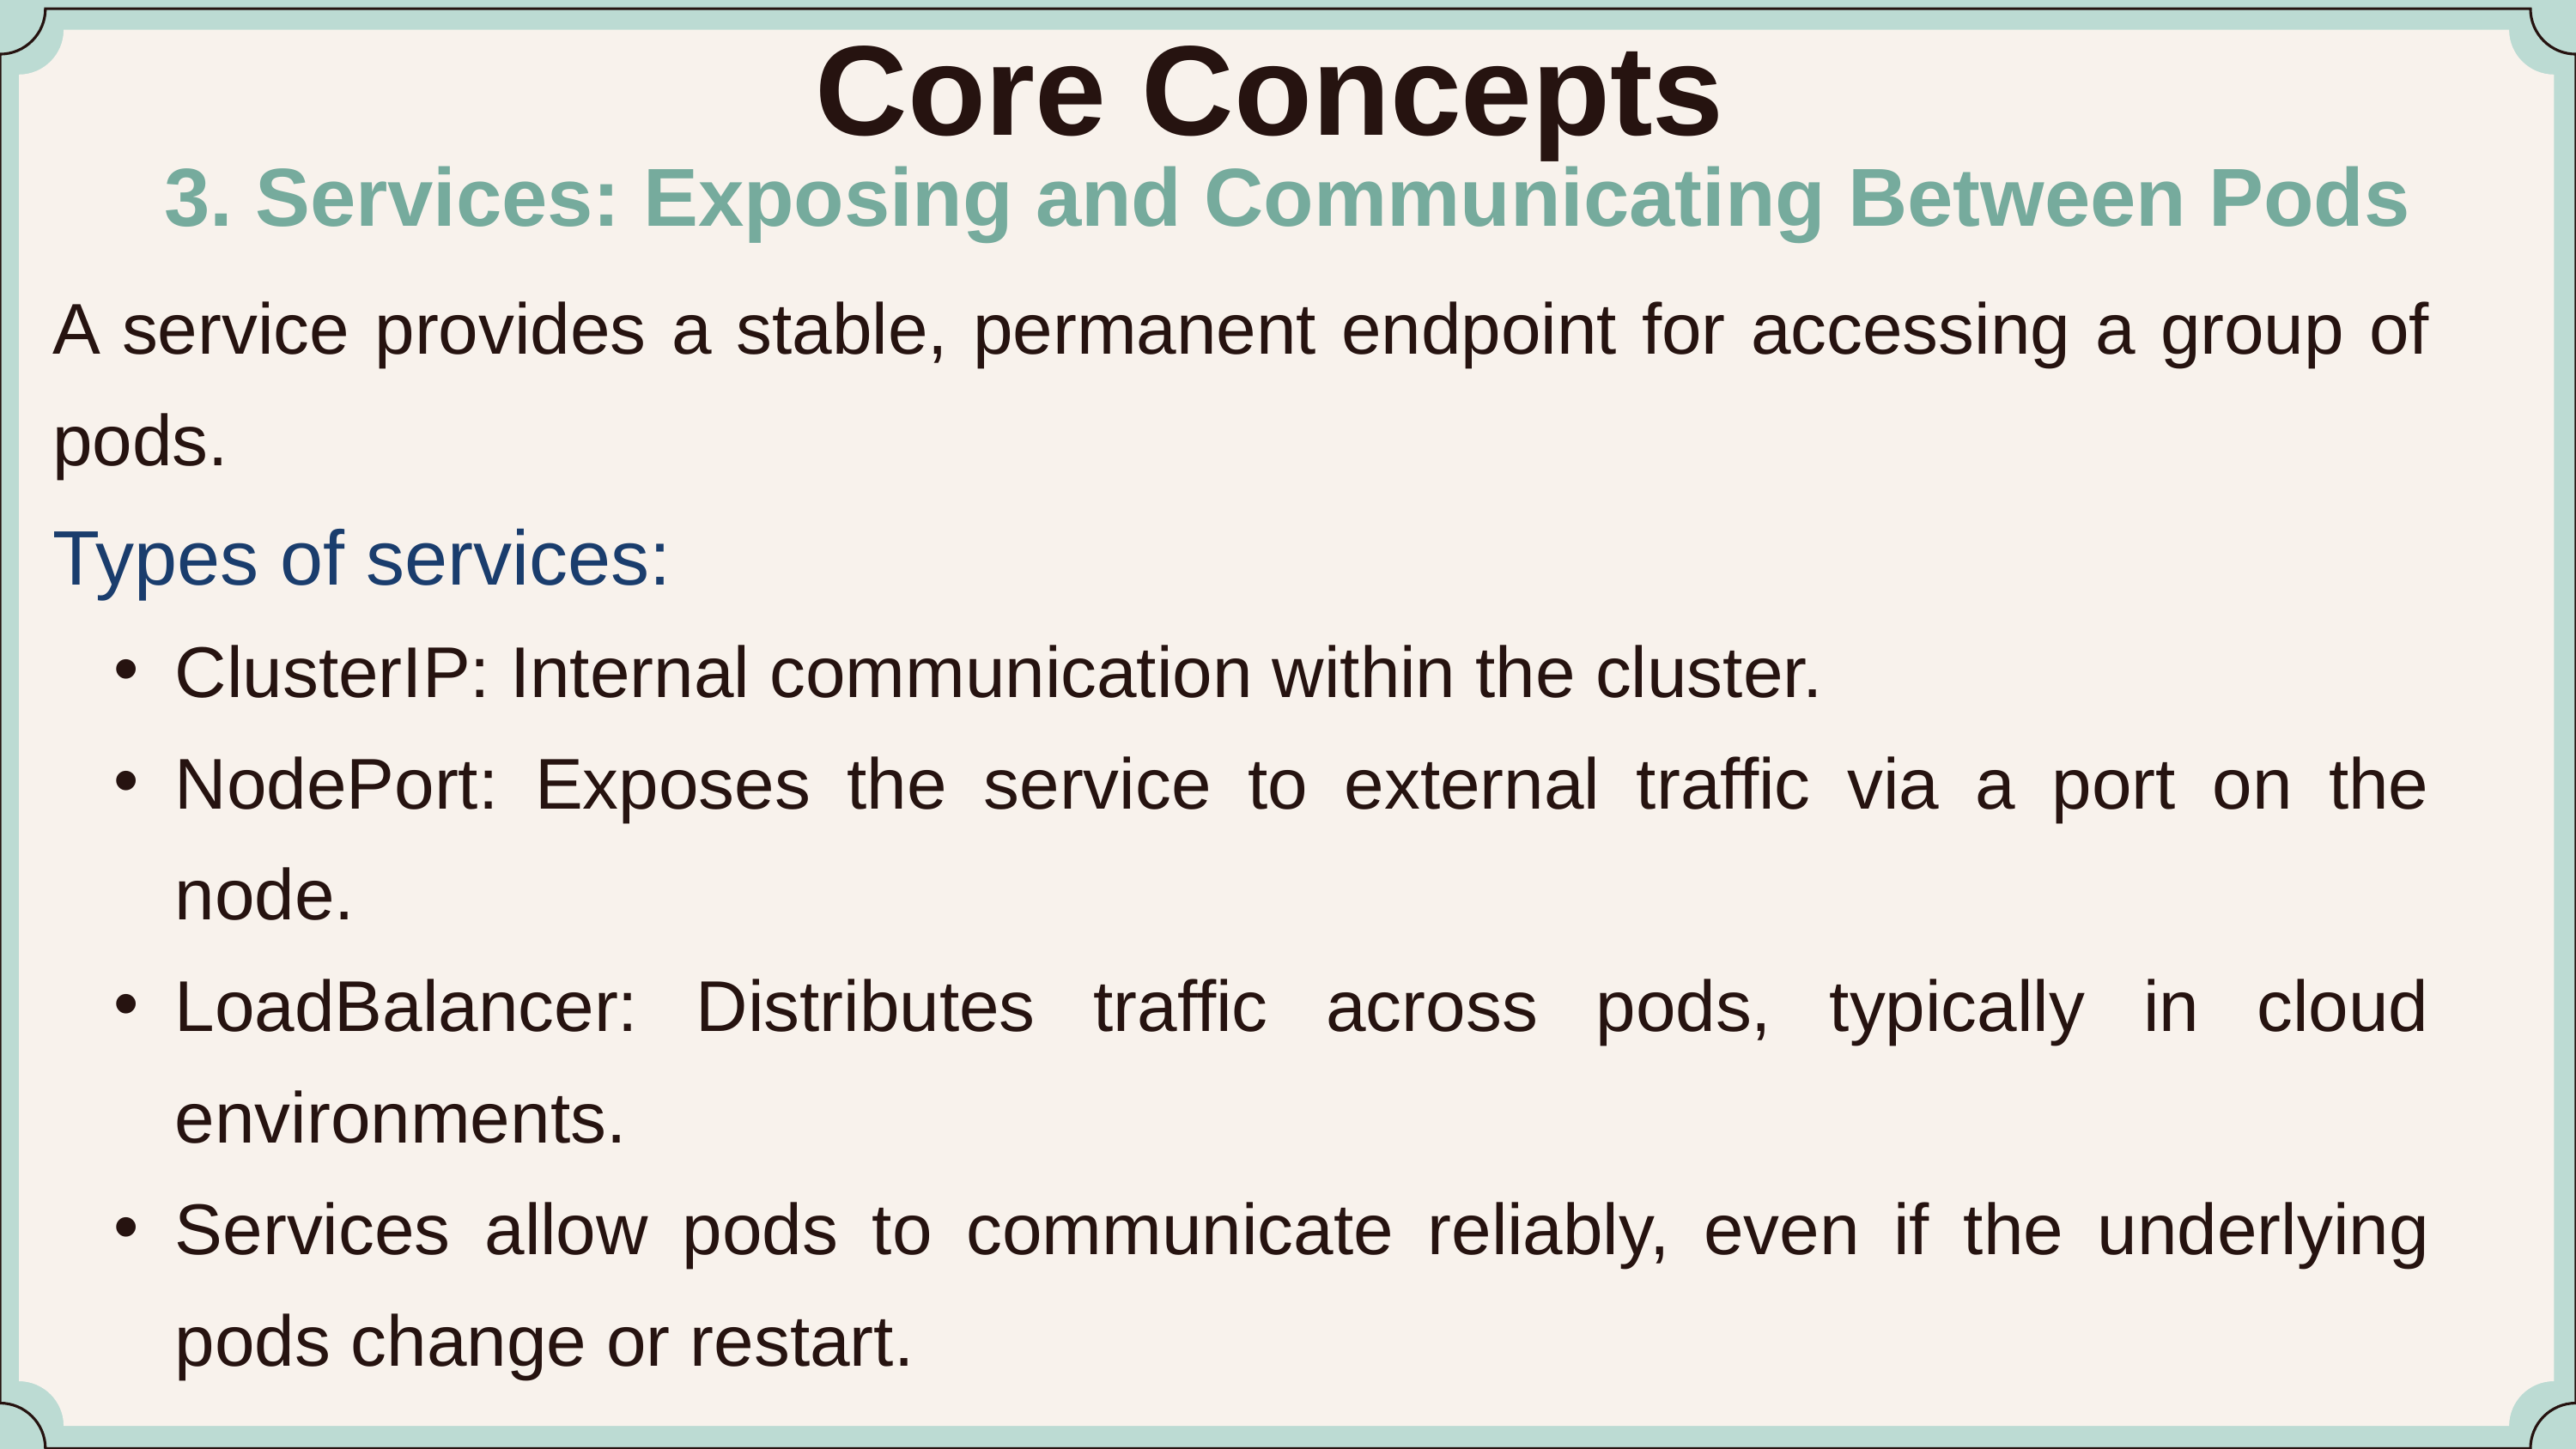

Core Concepts
3. Services: Exposing and Communicating Between Pods
A service provides a stable, permanent endpoint for accessing a group of pods.
Types of services:
ClusterIP: Internal communication within the cluster.
NodePort: Exposes the service to external traffic via a port on the node.
LoadBalancer: Distributes traffic across pods, typically in cloud environments.
Services allow pods to communicate reliably, even if the underlying pods change or restart.